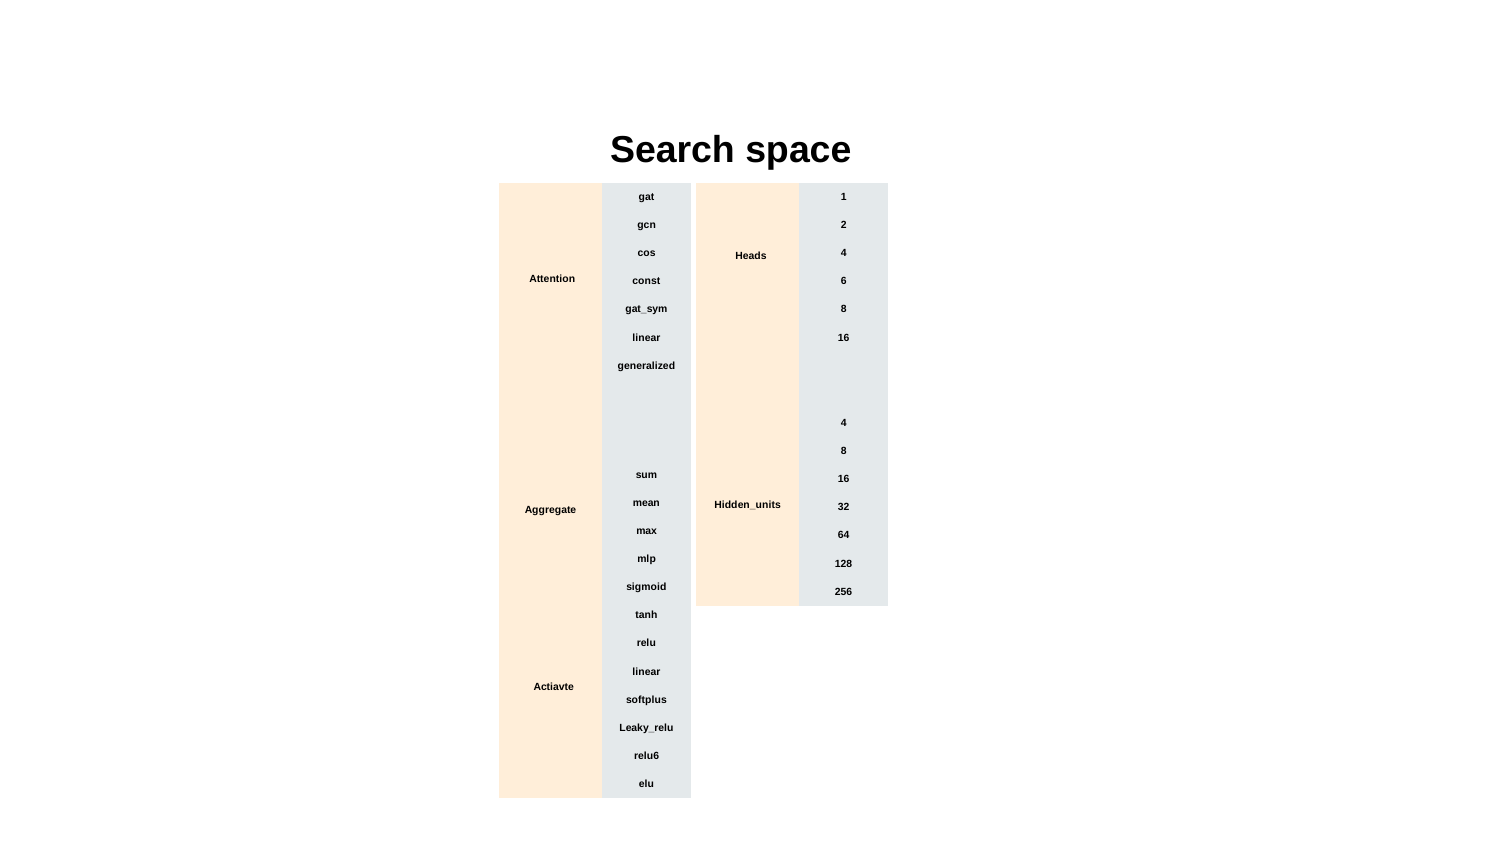

Search space
| Attention | gat |
| --- | --- |
|  | gcn |
|  | cos |
|  | const |
|  | gat\_sym |
|  | linear |
|  | generalized |
| Aggregate | sum |
|  | mean |
|  | max |
|  | mlp |
| Actiavte | sigmoid |
|  | tanh |
|  | relu |
|  | linear |
|  | softplus |
|  | Leaky\_relu |
|  | relu6 |
|  | elu |
| Heads | 1 |
| --- | --- |
|  | 2 |
|  | 4 |
|  | 6 |
|  | 8 |
|  | 16 |
| Hidden\_units | 4 |
|  | 8 |
|  | 16 |
|  | 32 |
|  | 64 |
|  | 128 |
|  | 256 |